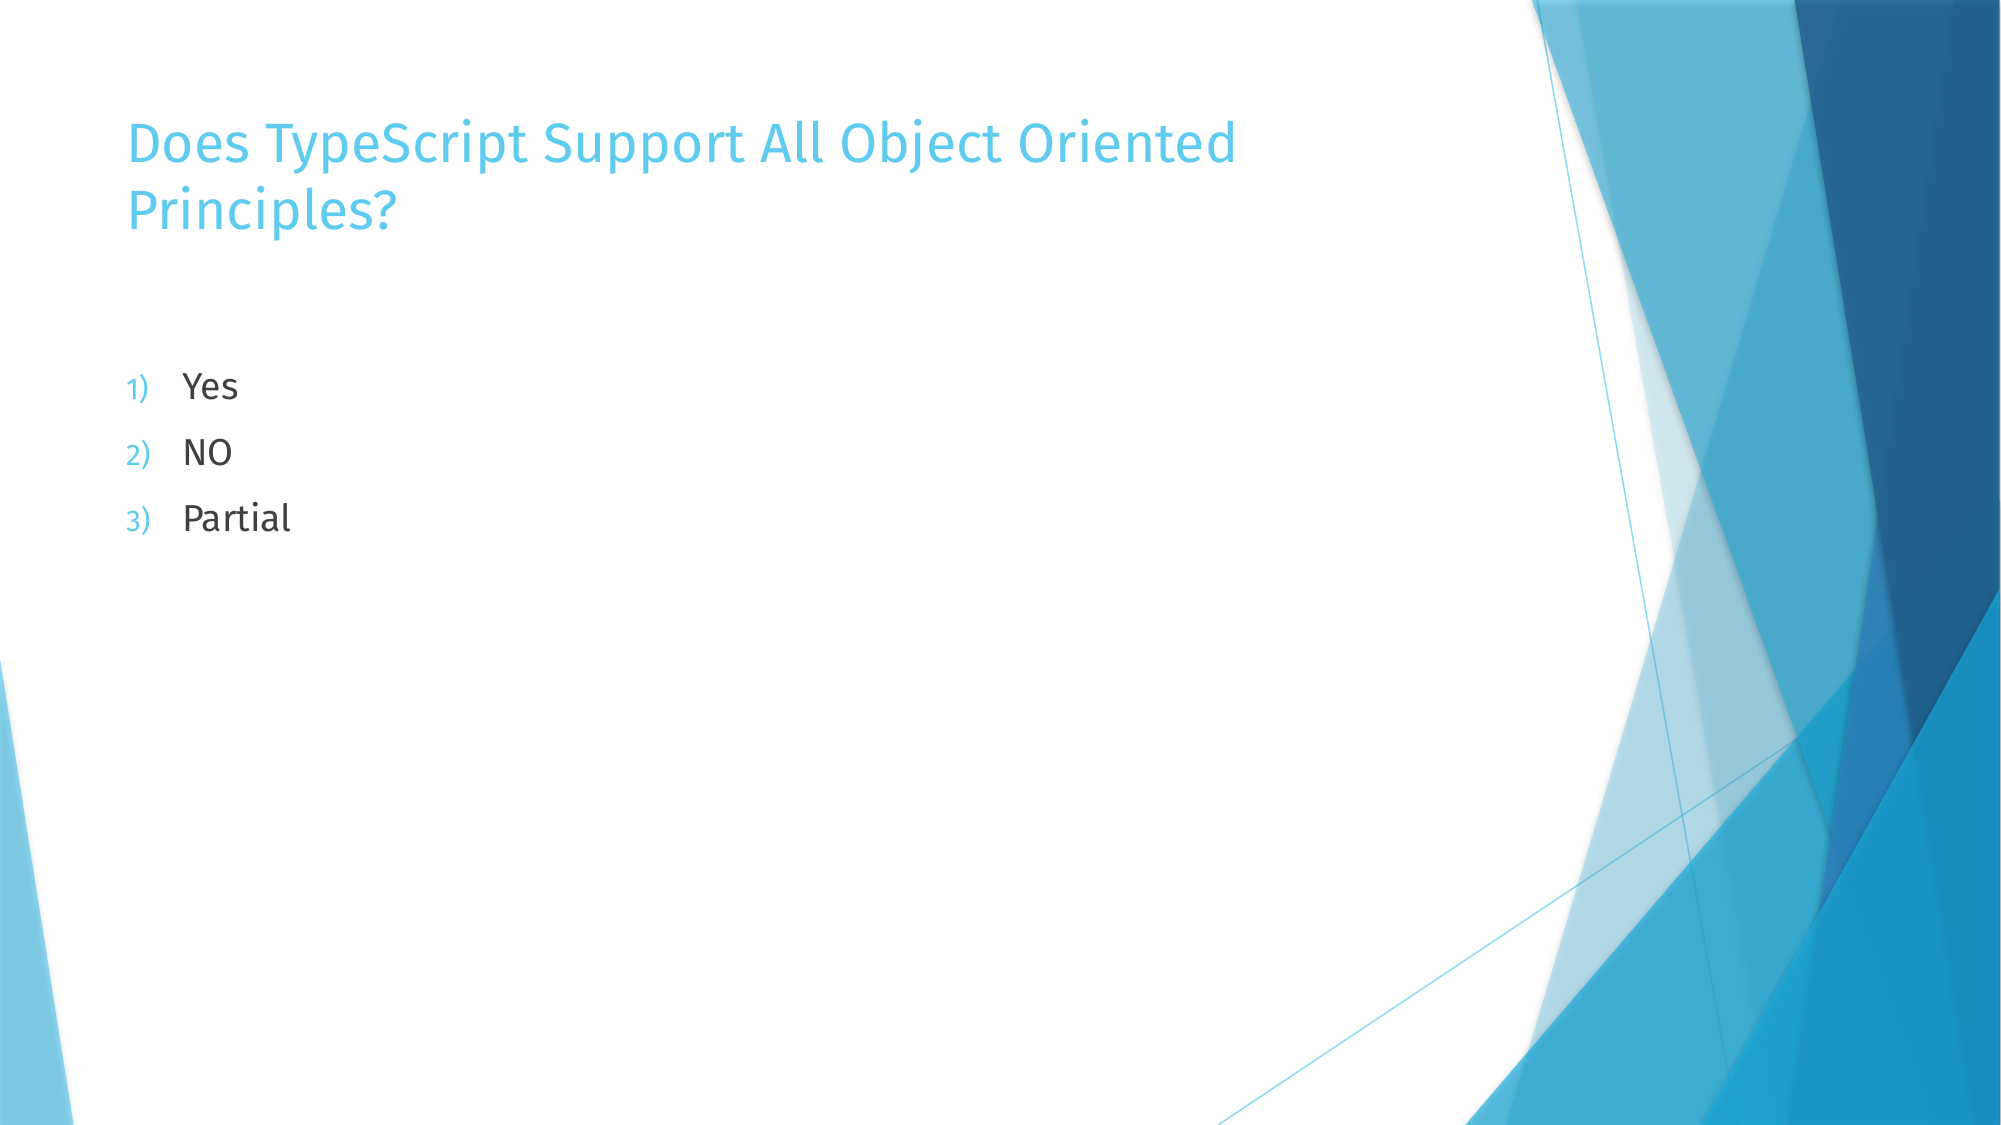

# Does TypeScript Support All Object Oriented Principles?
Yes
NO
Partial